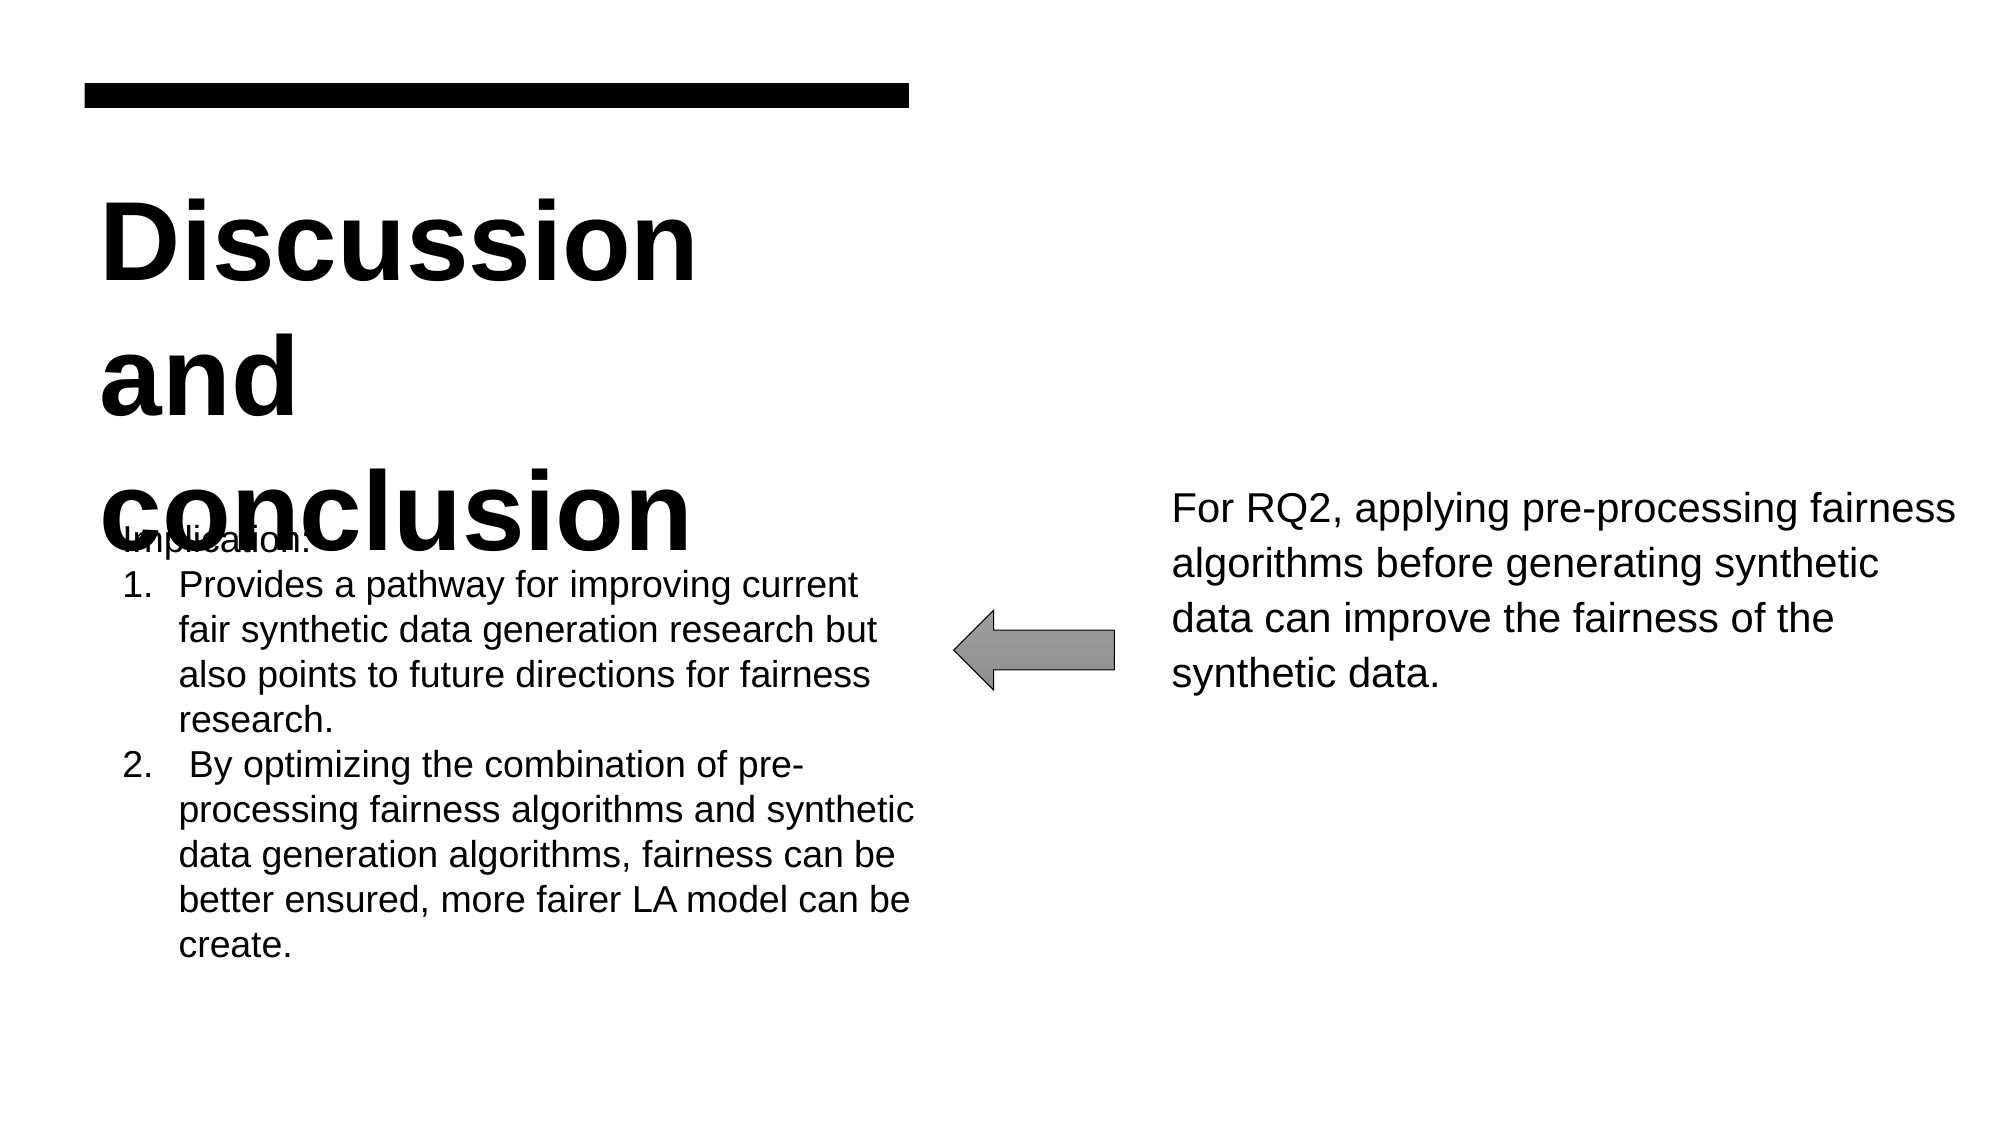

# Discussion and conclusion
For RQ2, applying pre-processing fairness algorithms before generating synthetic data can improve the fairness of the synthetic data.
Implication:
Provides a pathway for improving current fair synthetic data generation research but also points to future directions for fairness research.
 By optimizing the combination of pre-processing fairness algorithms and synthetic data generation algorithms, fairness can be better ensured, more fairer LA model can be create.